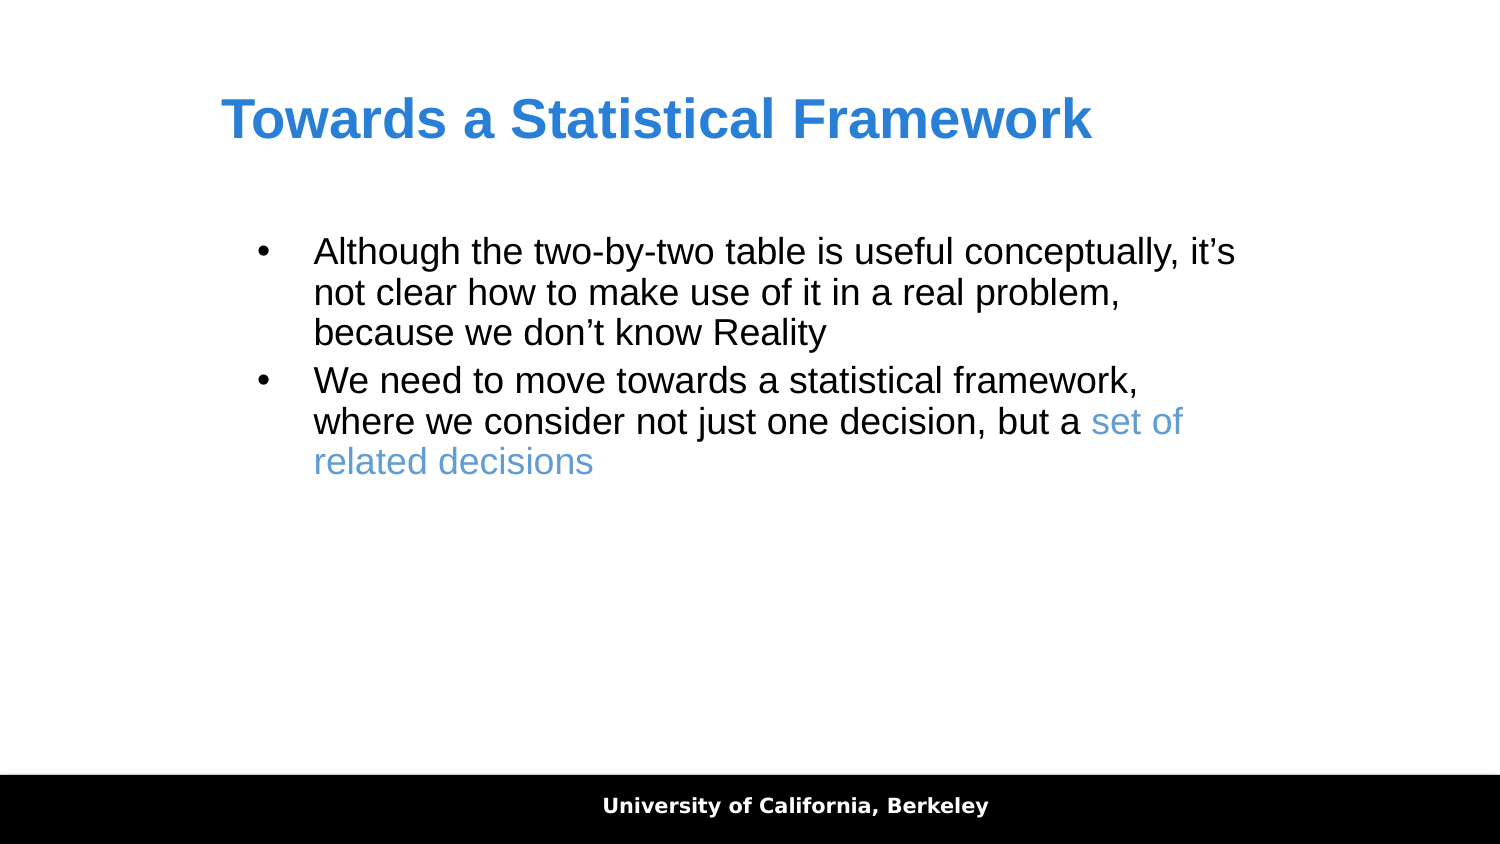

# Towards a Statistical Framework
Although the two-by-two table is useful conceptually, it’s not clear how to make use of it in a real problem, because we don’t know Reality
We need to move towards a statistical framework, where we consider not just one decision, but a set of related decisions

University of California, Berkeley